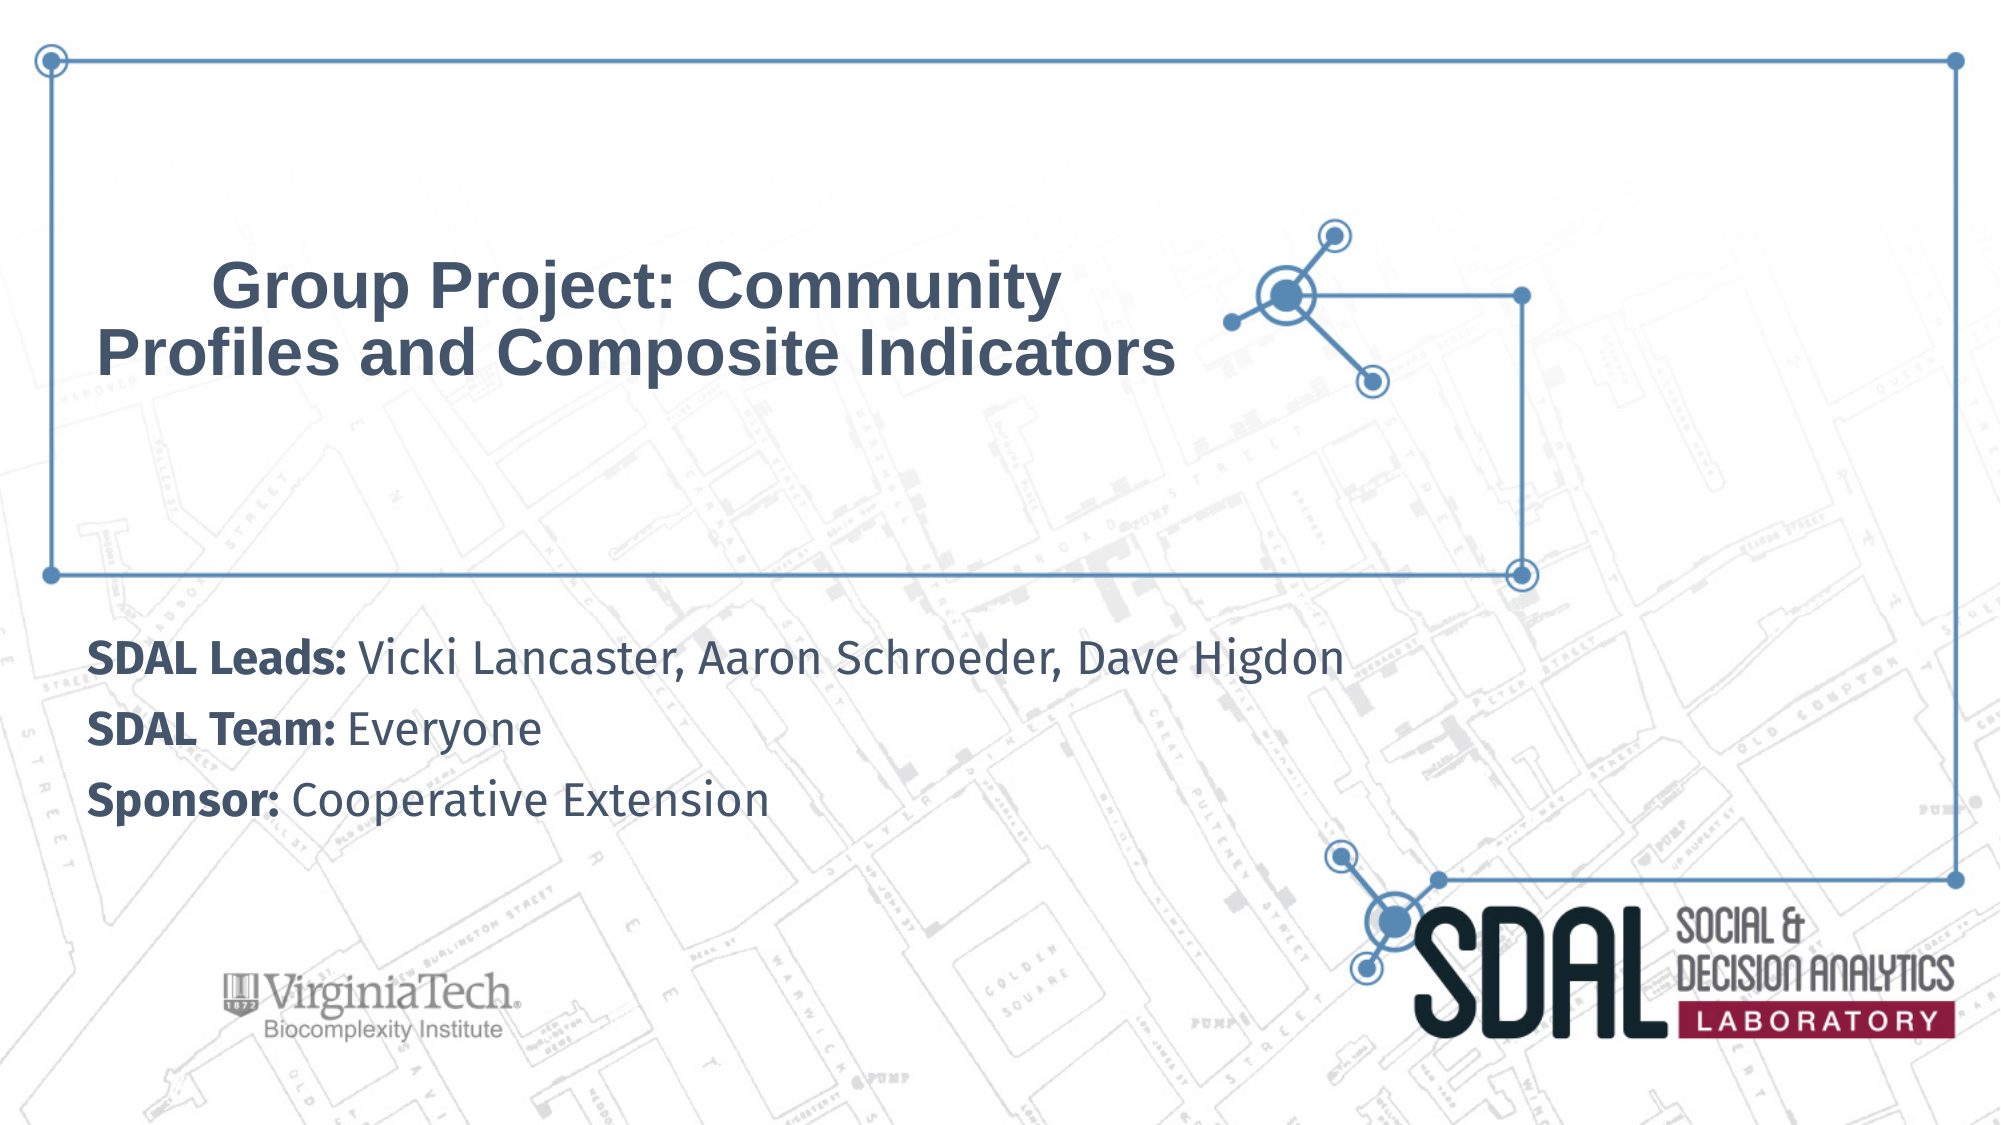

# Group Project: Community Profiles and Composite Indicators
SDAL Leads: Vicki Lancaster, Aaron Schroeder, Dave Higdon
SDAL Team: Everyone
Sponsor: Cooperative Extension